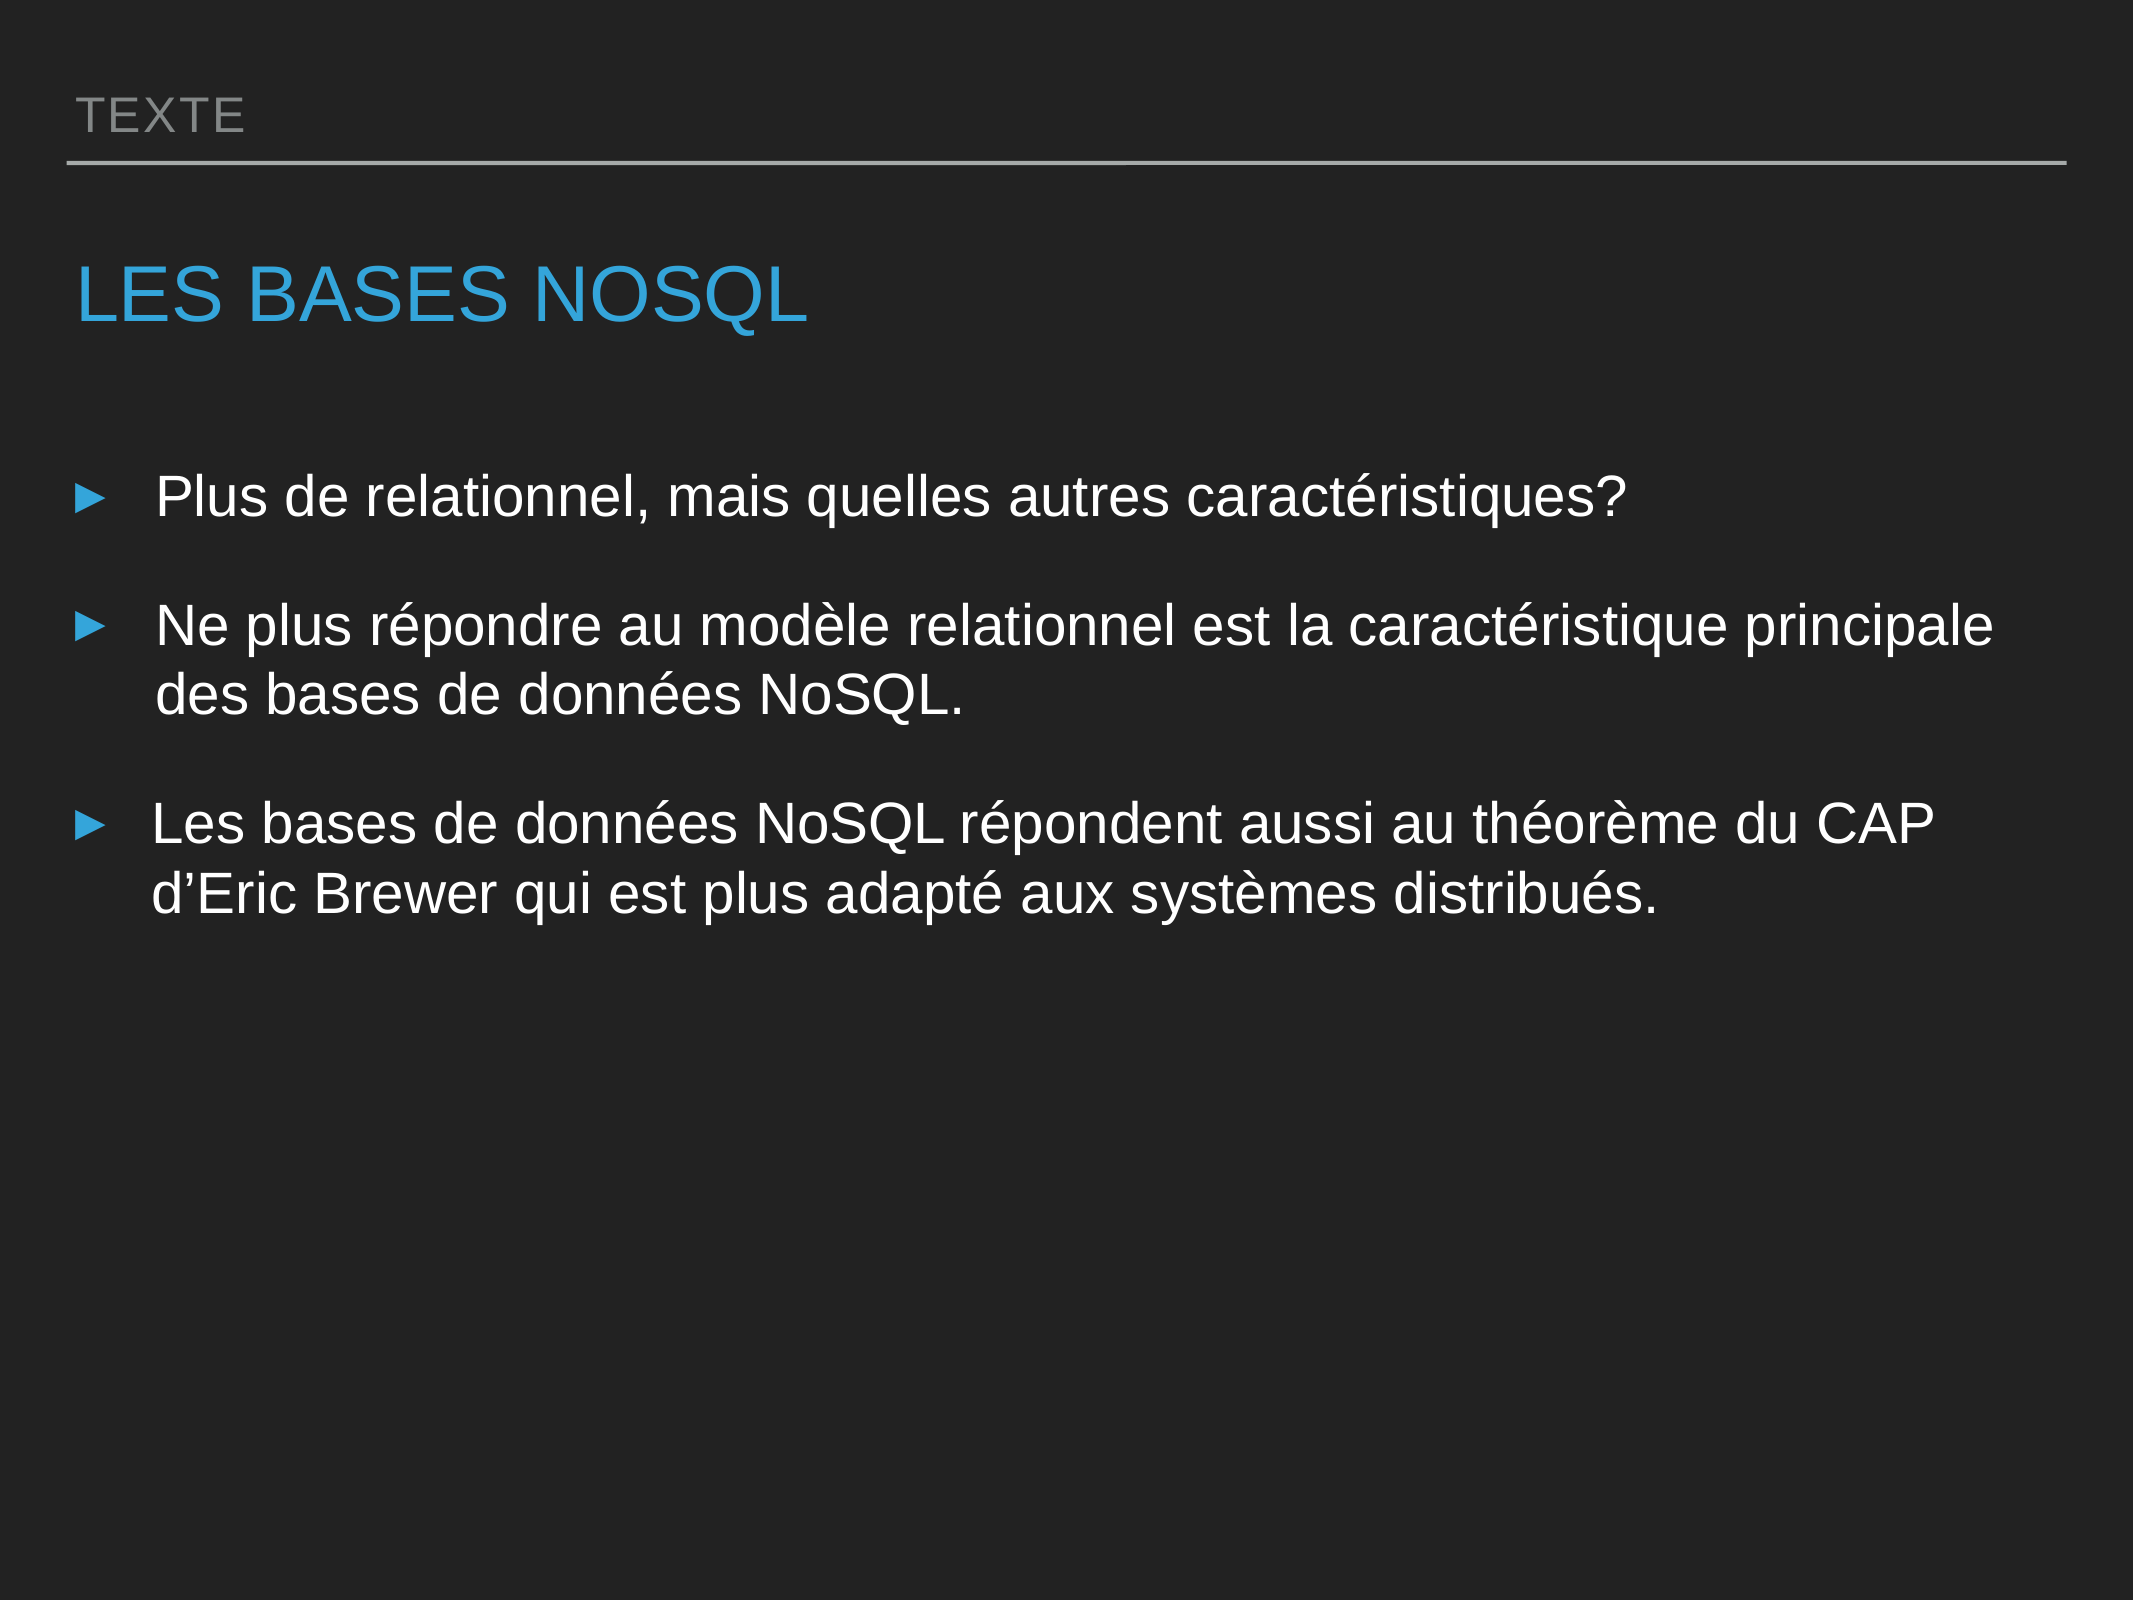

Texte
# Les bases NoSQL
Plus de relationnel, mais quelles autres caractéristiques?
Ne plus répondre au modèle relationnel est la caractéristique principale des bases de données NoSQL.
Les bases de données NoSQL répondent aussi au théorème du CAP d’Eric Brewer qui est plus adapté aux systèmes distribués.